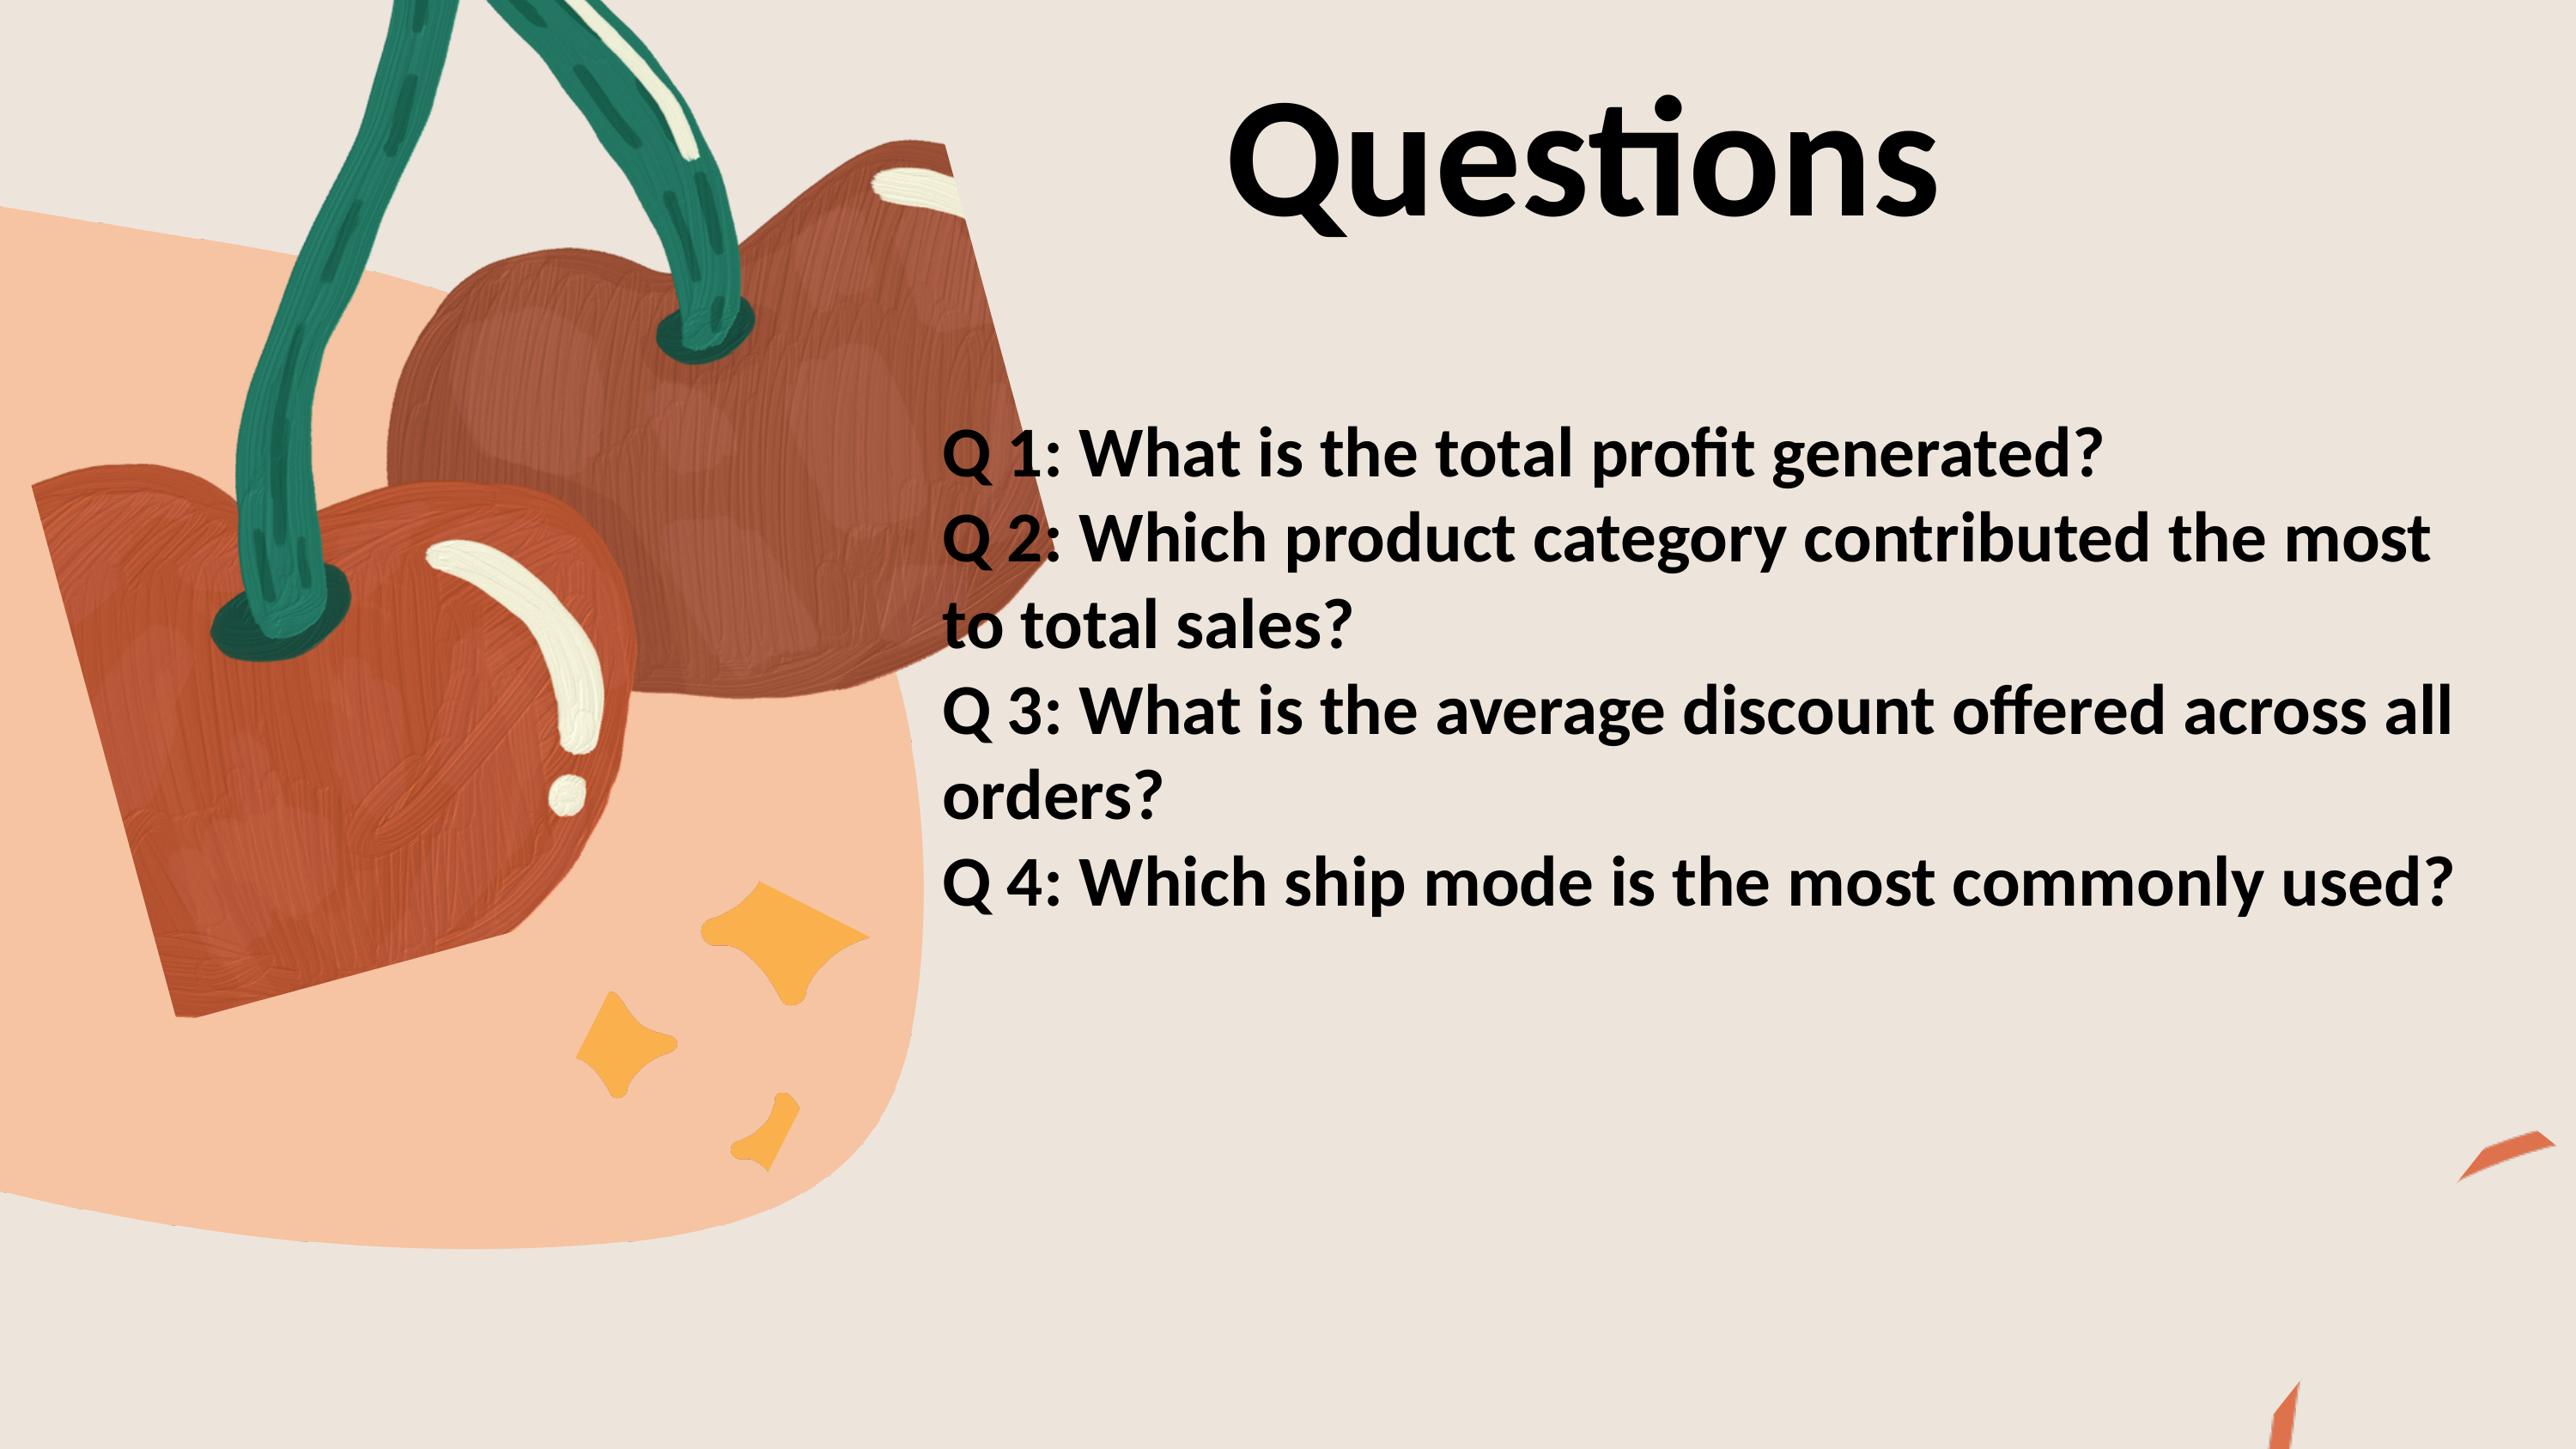

Questions

Q 1: What is the total profit generated?
Q 2: Which product category contributed the most to total sales?
Q 3: What is the average discount offered across all orders?
Q 4: Which ship mode is the most commonly used?